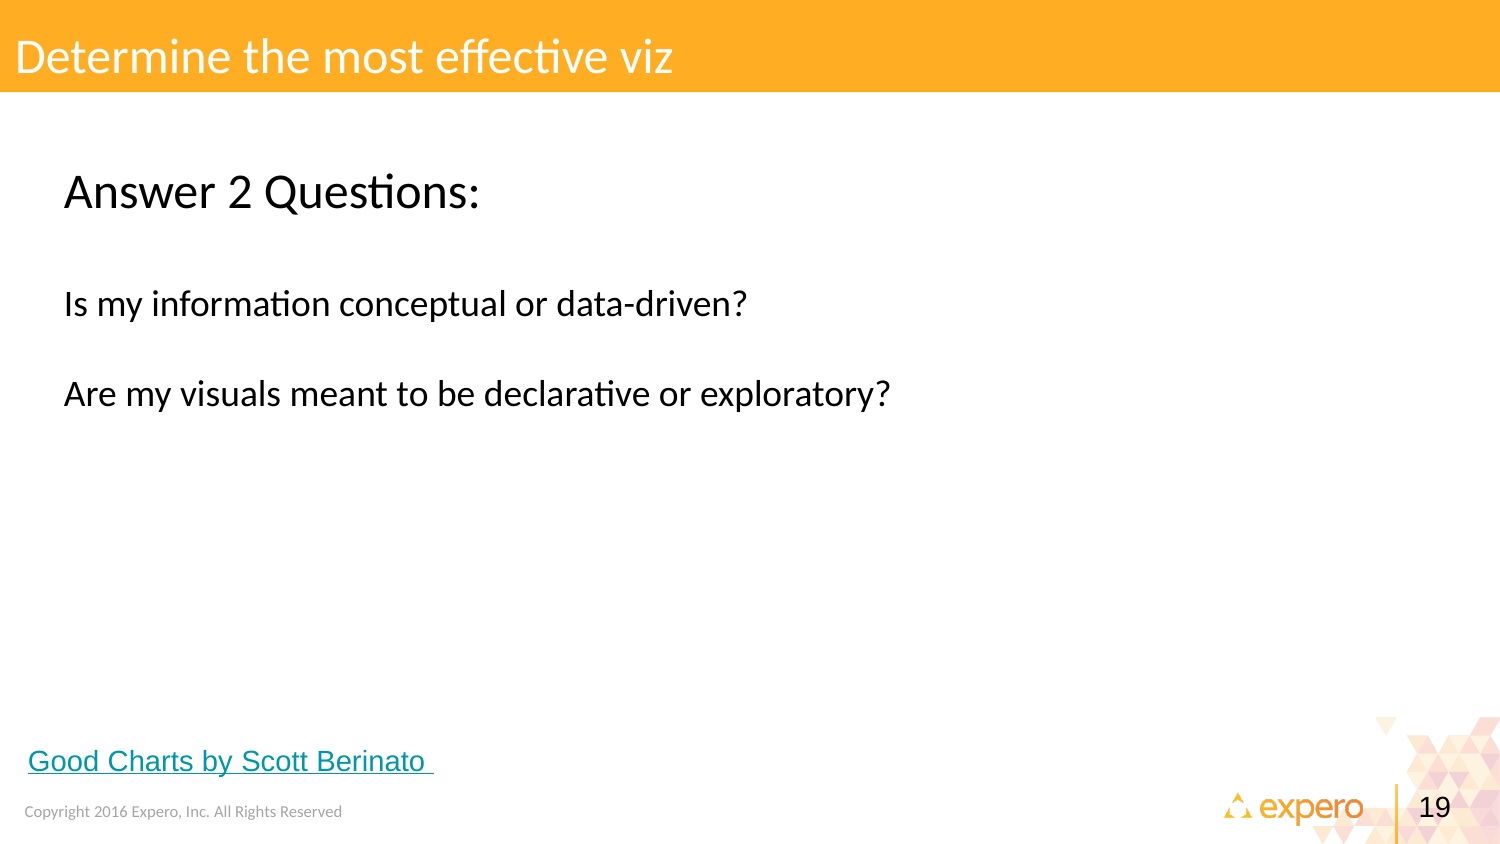

Determine the most effective viz
Answer 2 Questions:

Is my information conceptual or data-driven?

Are my visuals meant to be declarative or exploratory?

Good Charts by Scott Berinato
19